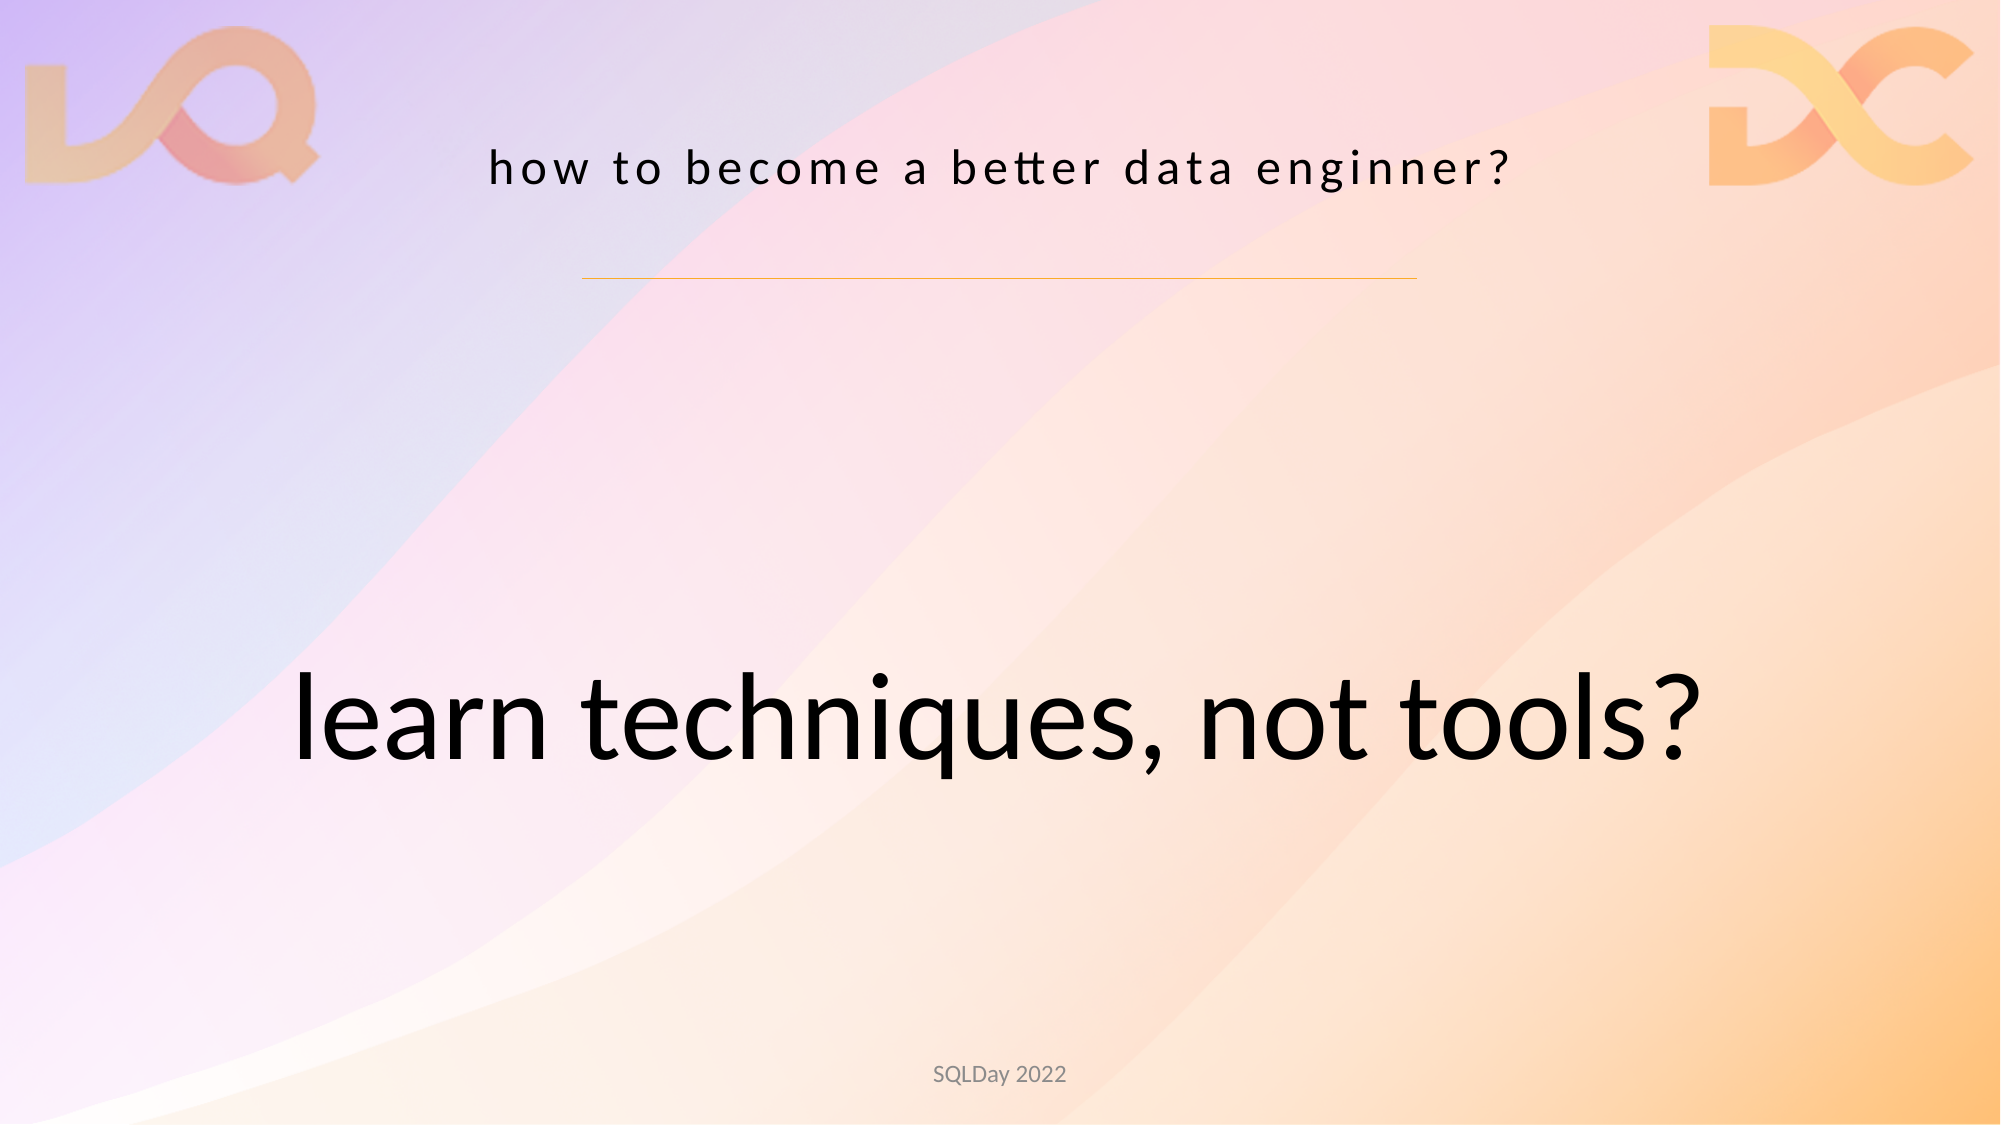

# how to become a better data enginner?
learn techniques, not tools?
SQLDay 2022